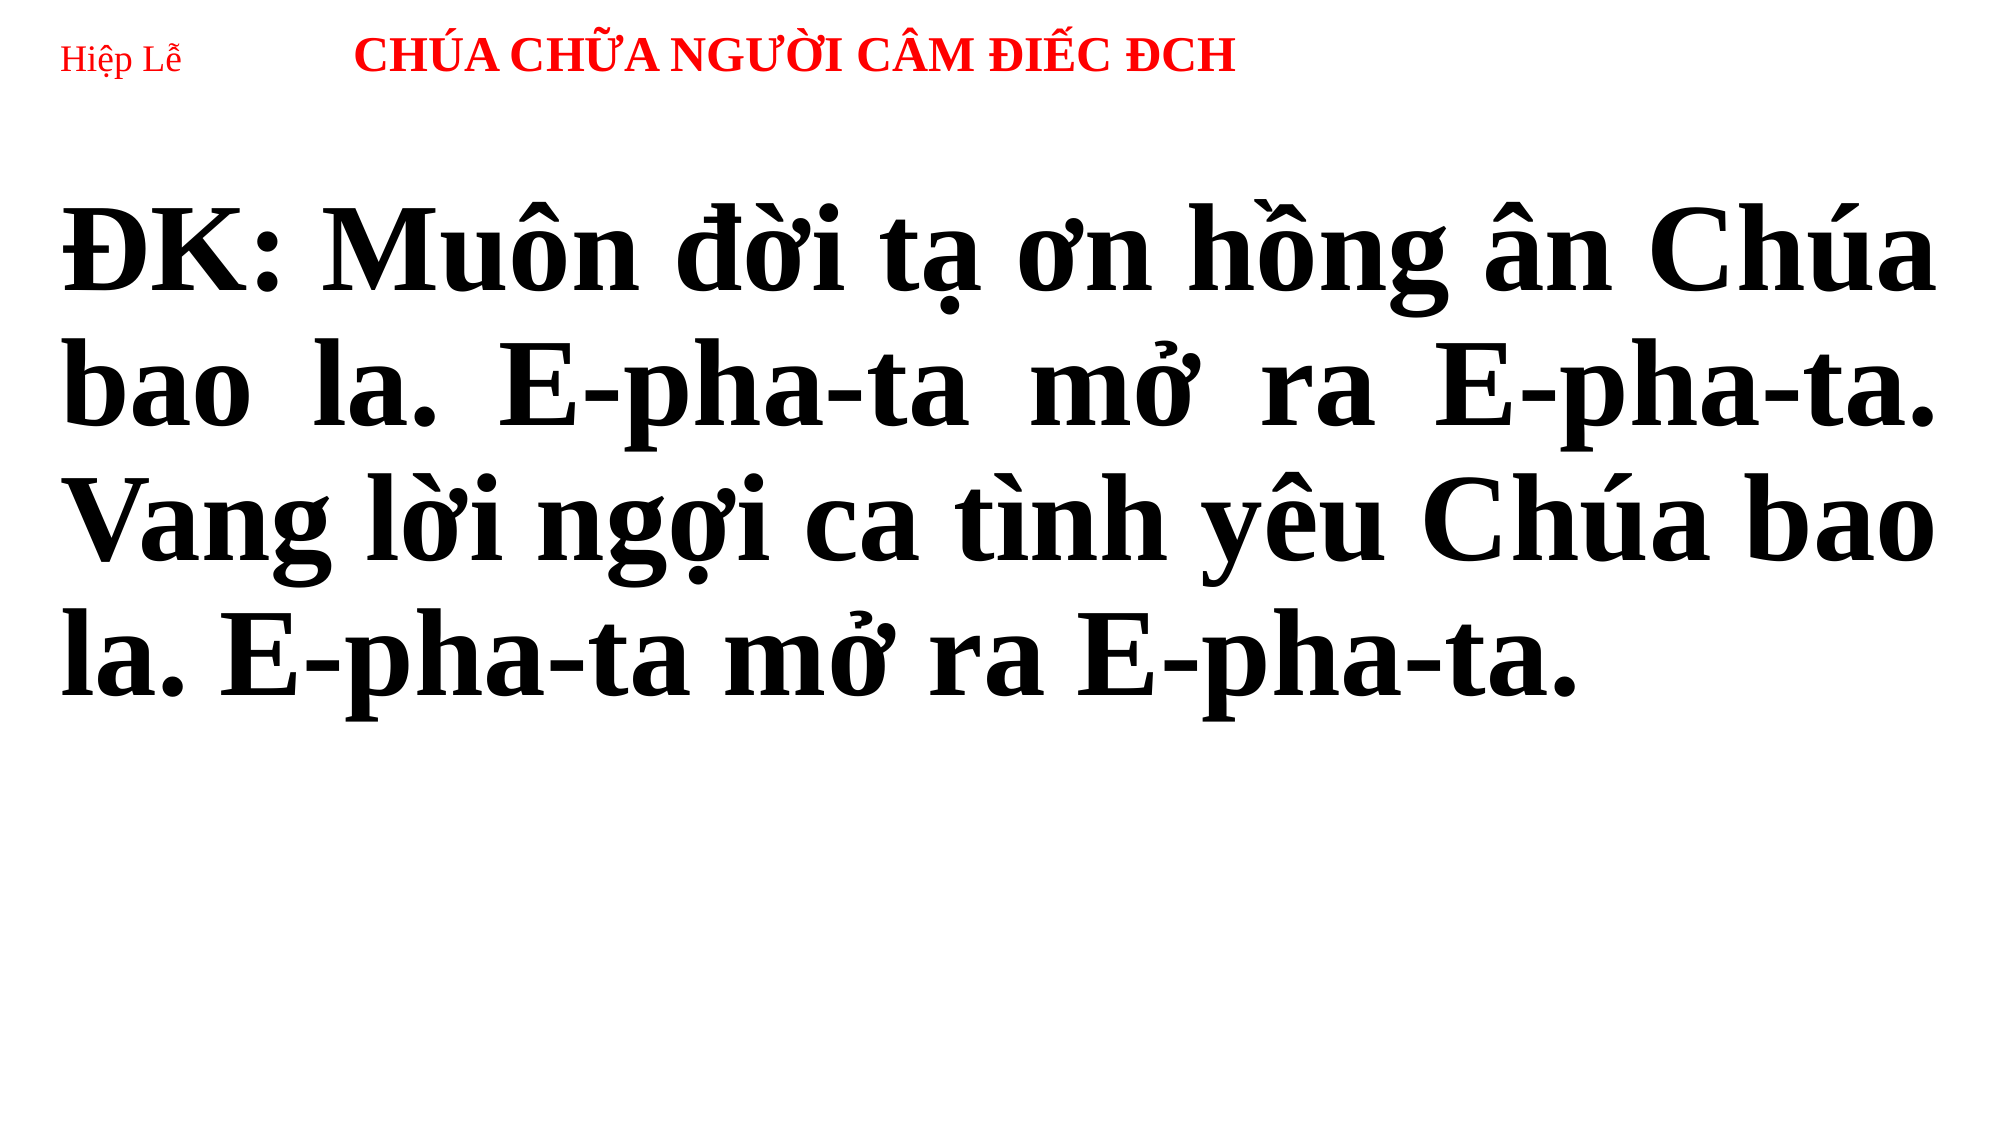

# Hiệp Lễ                  CHÚA CHỮA NGƯỜI CÂM ĐIẾC ĐCH
ĐK: Muôn đời tạ ơn hồng ân Chúa bao la. E-pha-ta mở ra E-pha-ta. Vang lời ngợi ca tình yêu Chúa bao la. E-pha-ta mở ra E-pha-ta.